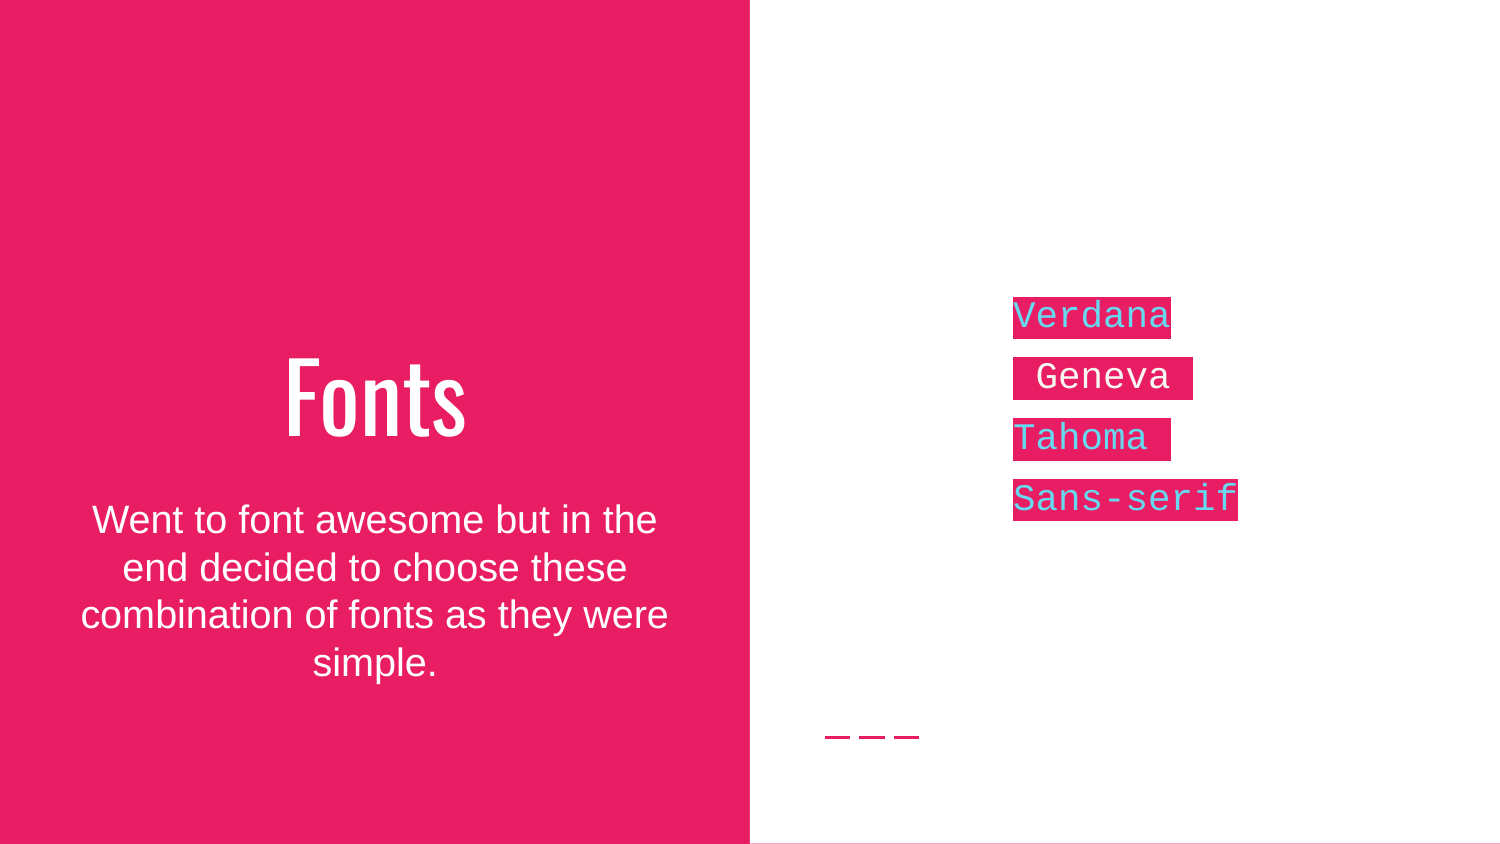

Verdana
 Geneva
Tahoma
Sans-serif

# Fonts
Went to font awesome but in the end decided to choose these combination of fonts as they were simple.